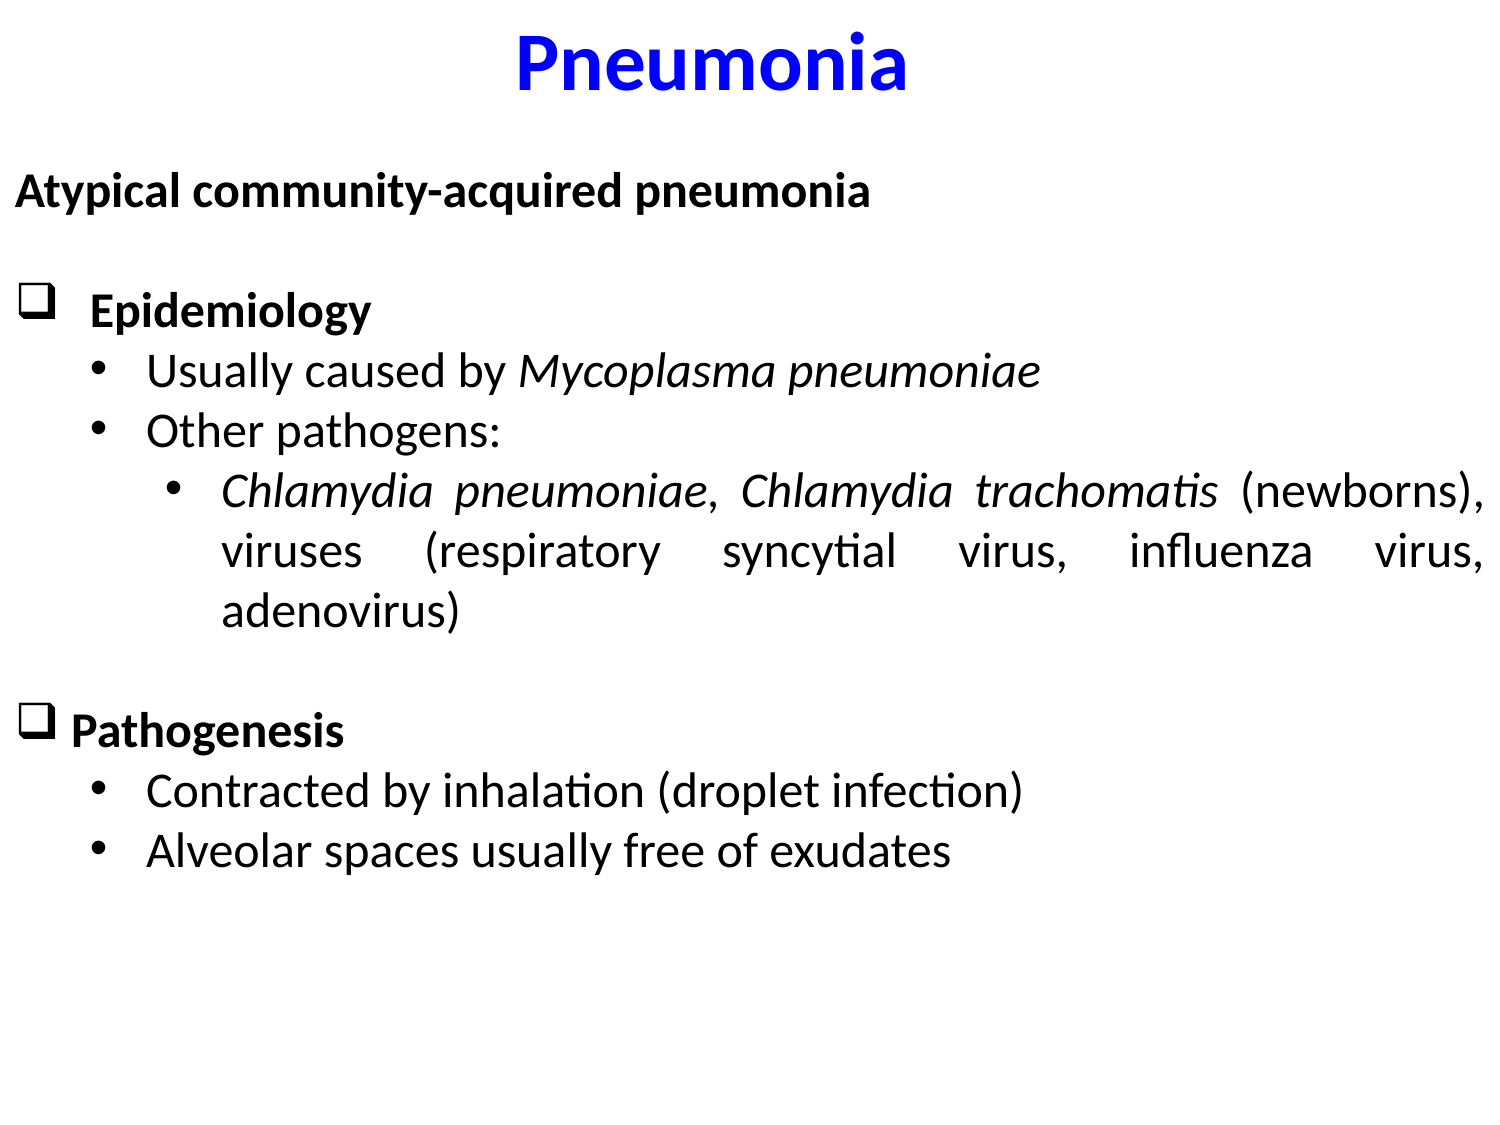

Pneumonia
Atypical community-acquired pneumonia

Epidemiology
Usually caused by Mycoplasma pneumoniae
Other pathogens:
Chlamydia pneumoniae, Chlamydia trachomatis (newborns), viruses (respiratory syncytial virus, influenza virus, adenovirus)

Pathogenesis
Contracted by inhalation (droplet infection)
Alveolar spaces usually free of exudates